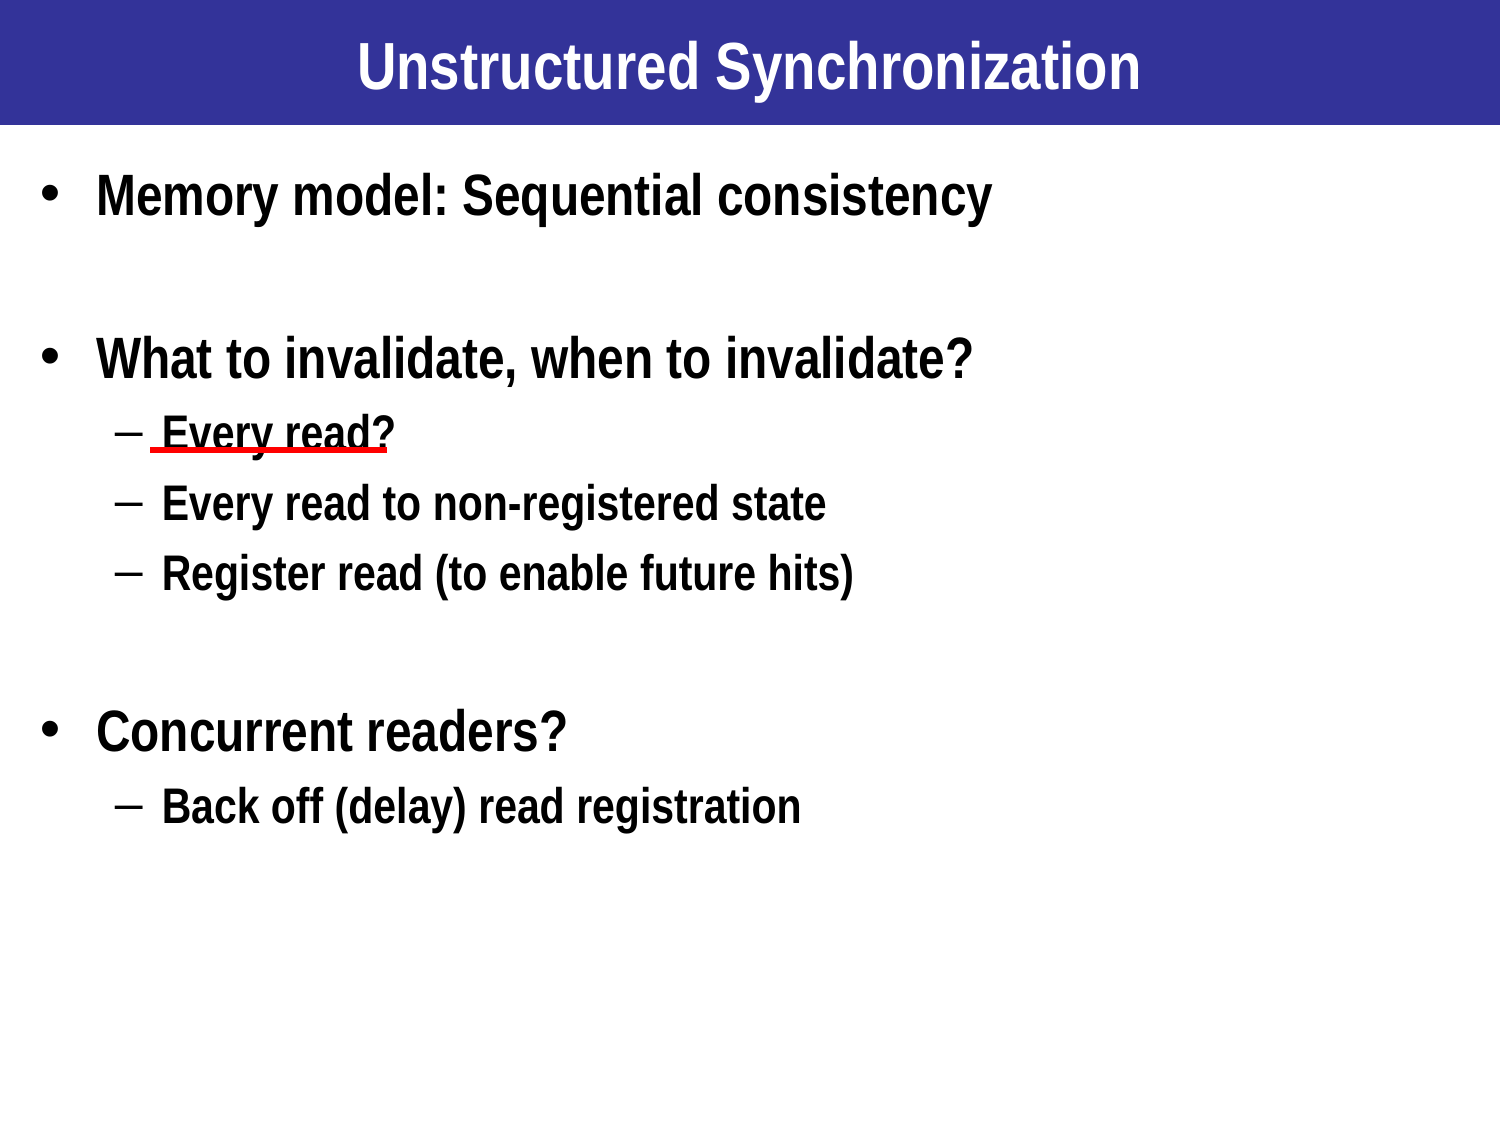

# Unstructured Synchronization
Memory model: Sequential consistency

What to invalidate, when to invalidate?
Every read?
Every read to non-registered state
Register read (to enable future hits)

Concurrent readers?
Back off (delay) read registration